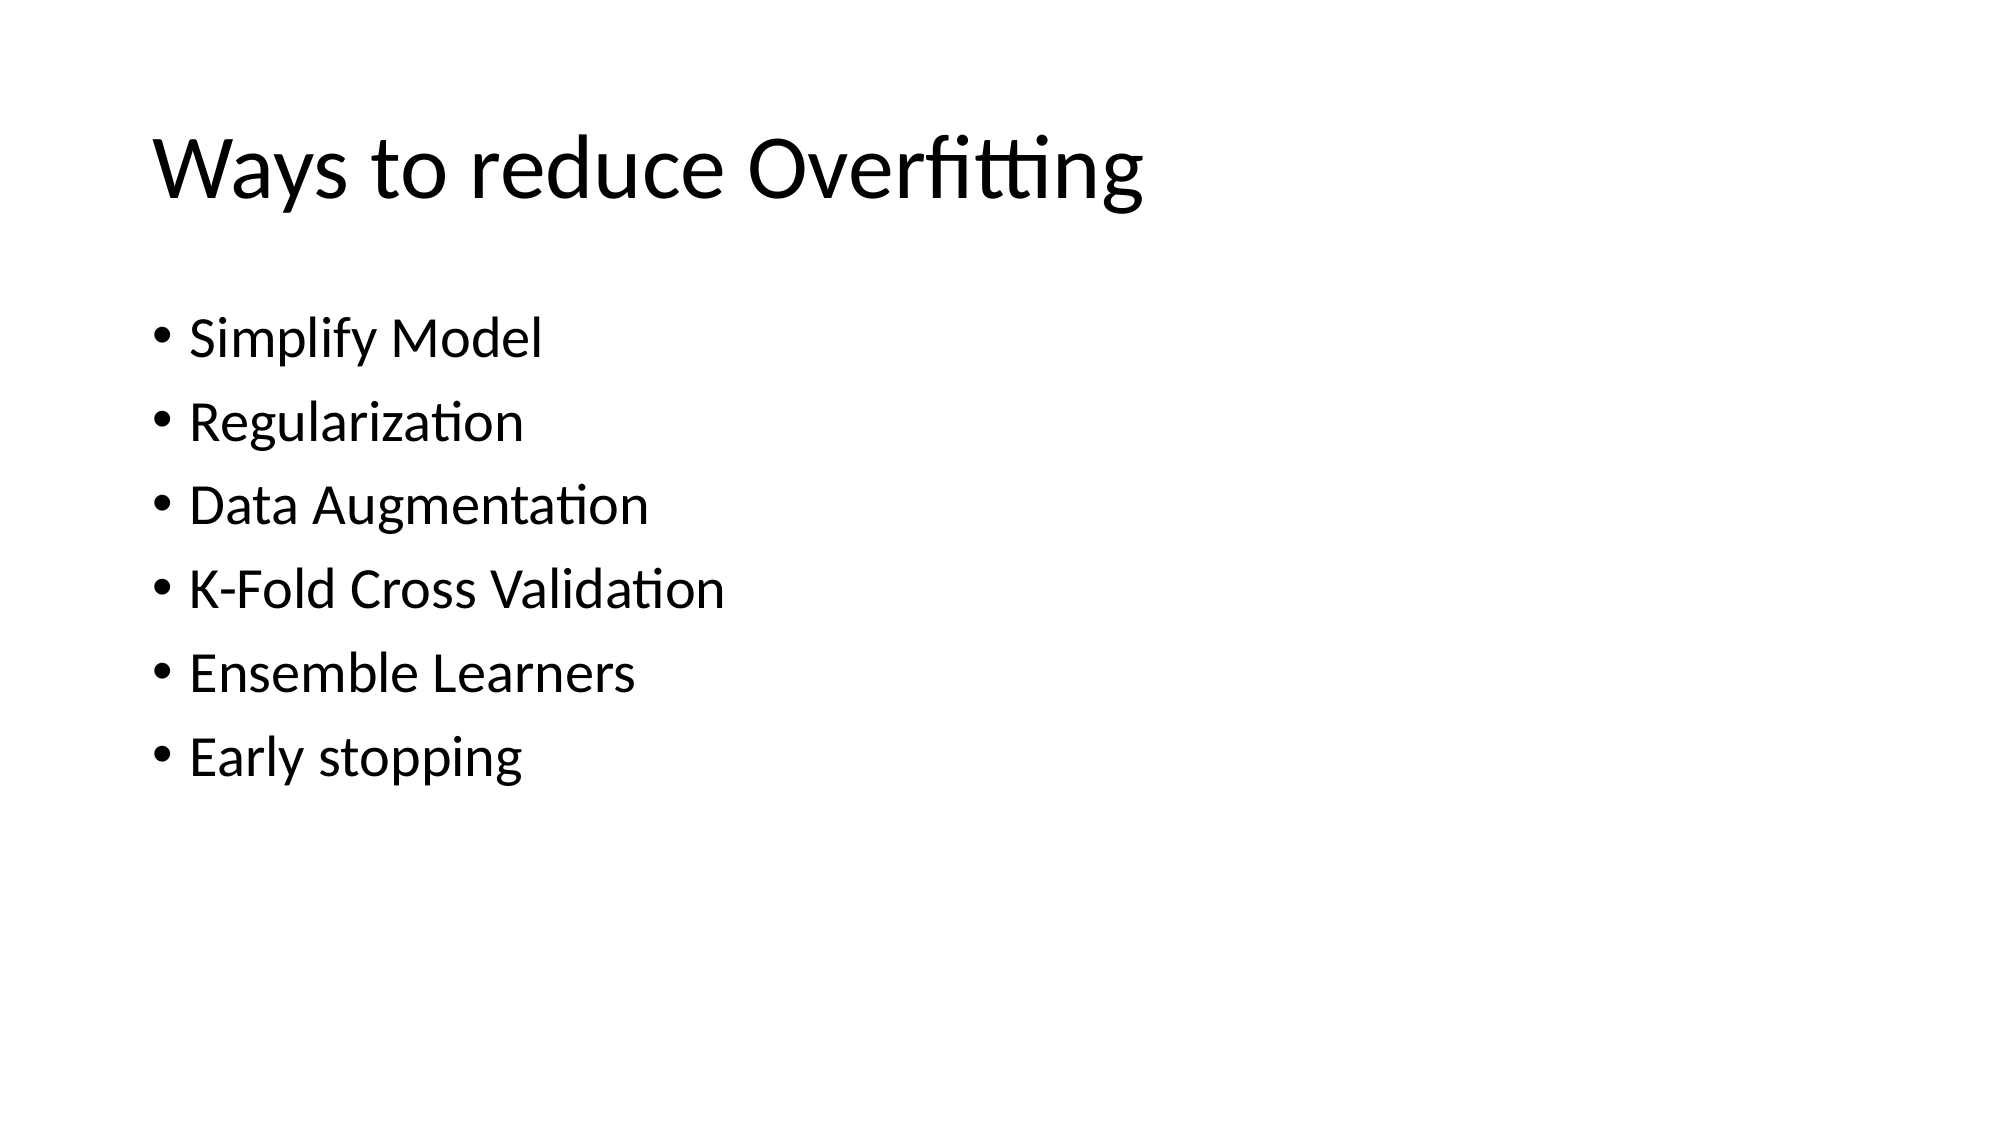

# Ways to reduce Overfitting
Simplify Model
Regularization
Data Augmentation
K-Fold Cross Validation
Ensemble Learners
Early stopping